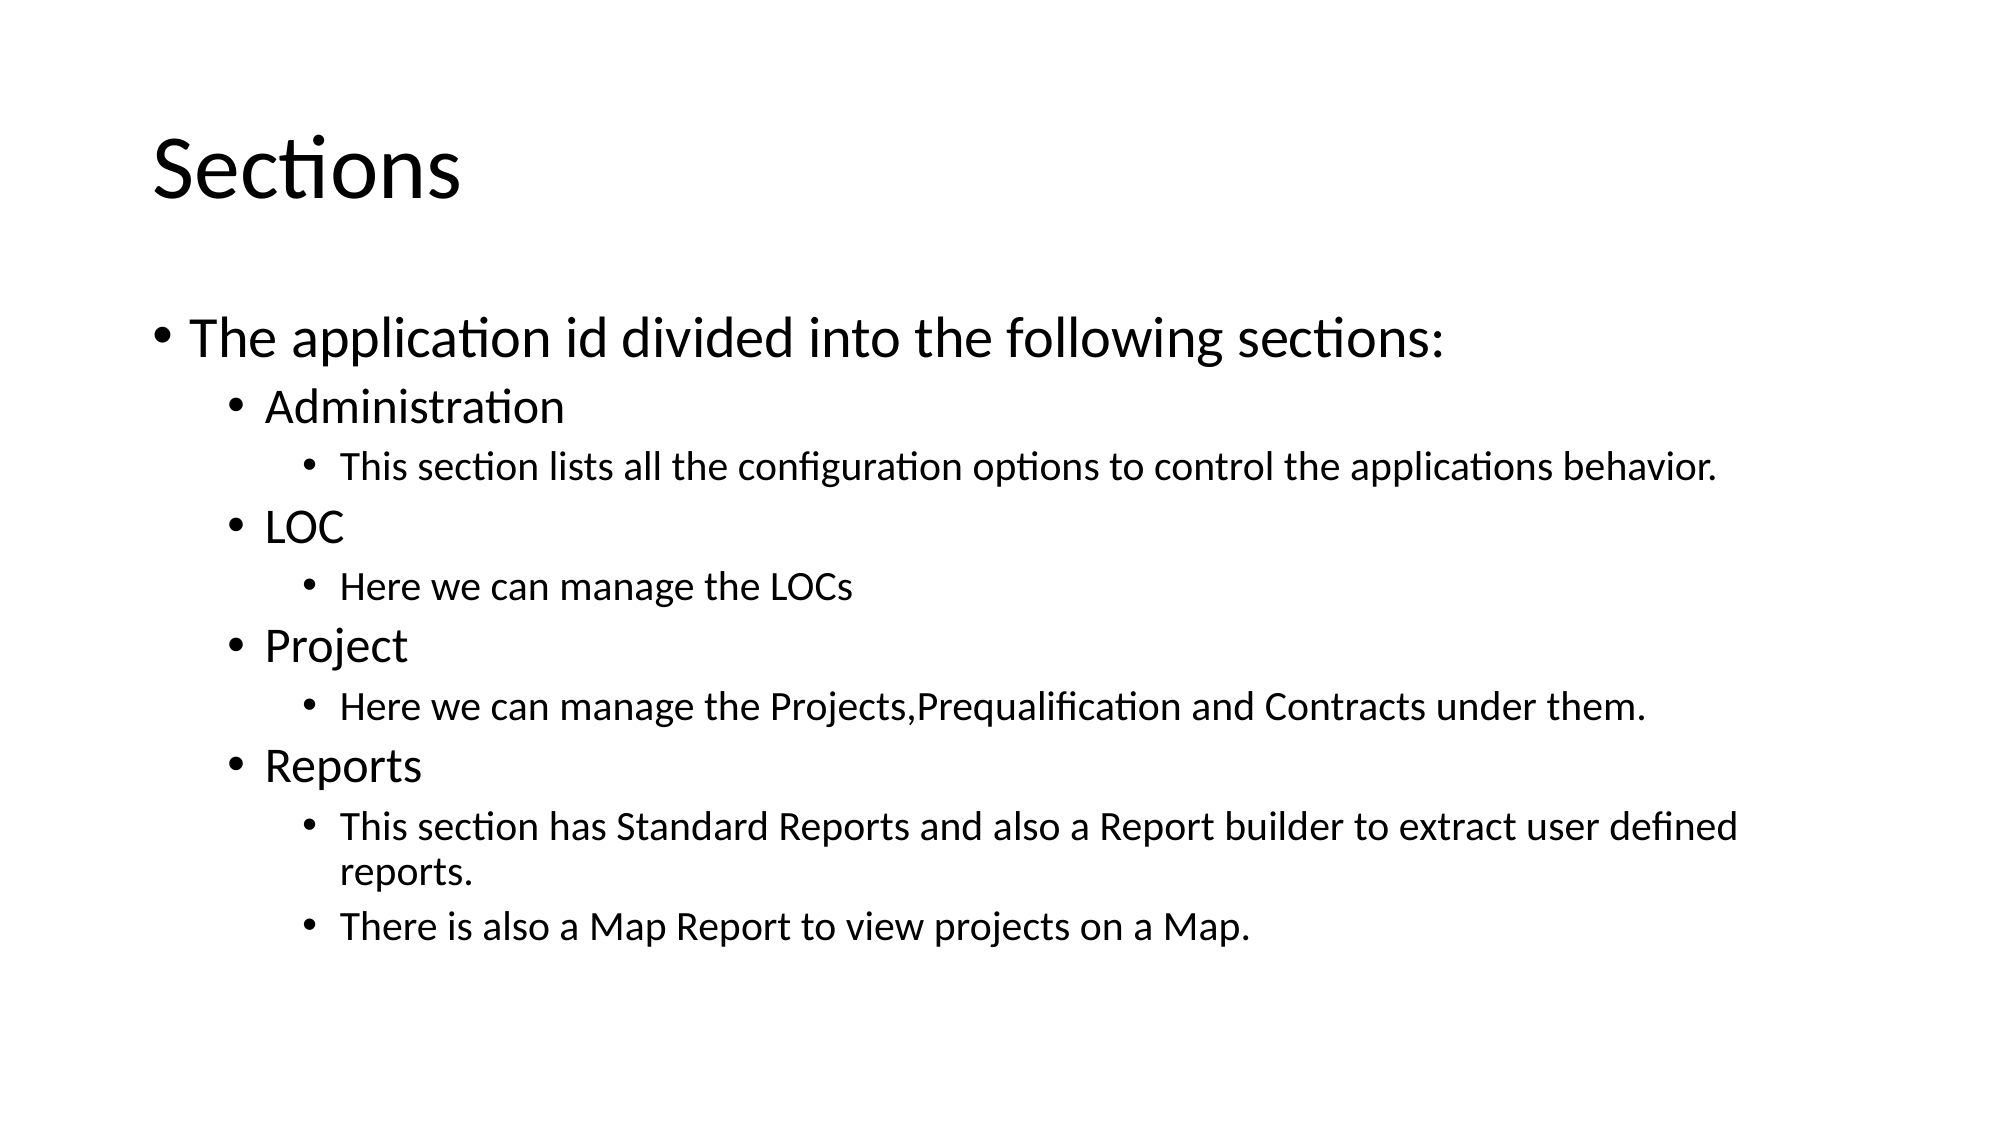

# Sections
The application id divided into the following sections:
Administration
This section lists all the configuration options to control the applications behavior.
LOC
Here we can manage the LOCs
Project
Here we can manage the Projects,Prequalification and Contracts under them.
Reports
This section has Standard Reports and also a Report builder to extract user defined reports.
There is also a Map Report to view projects on a Map.